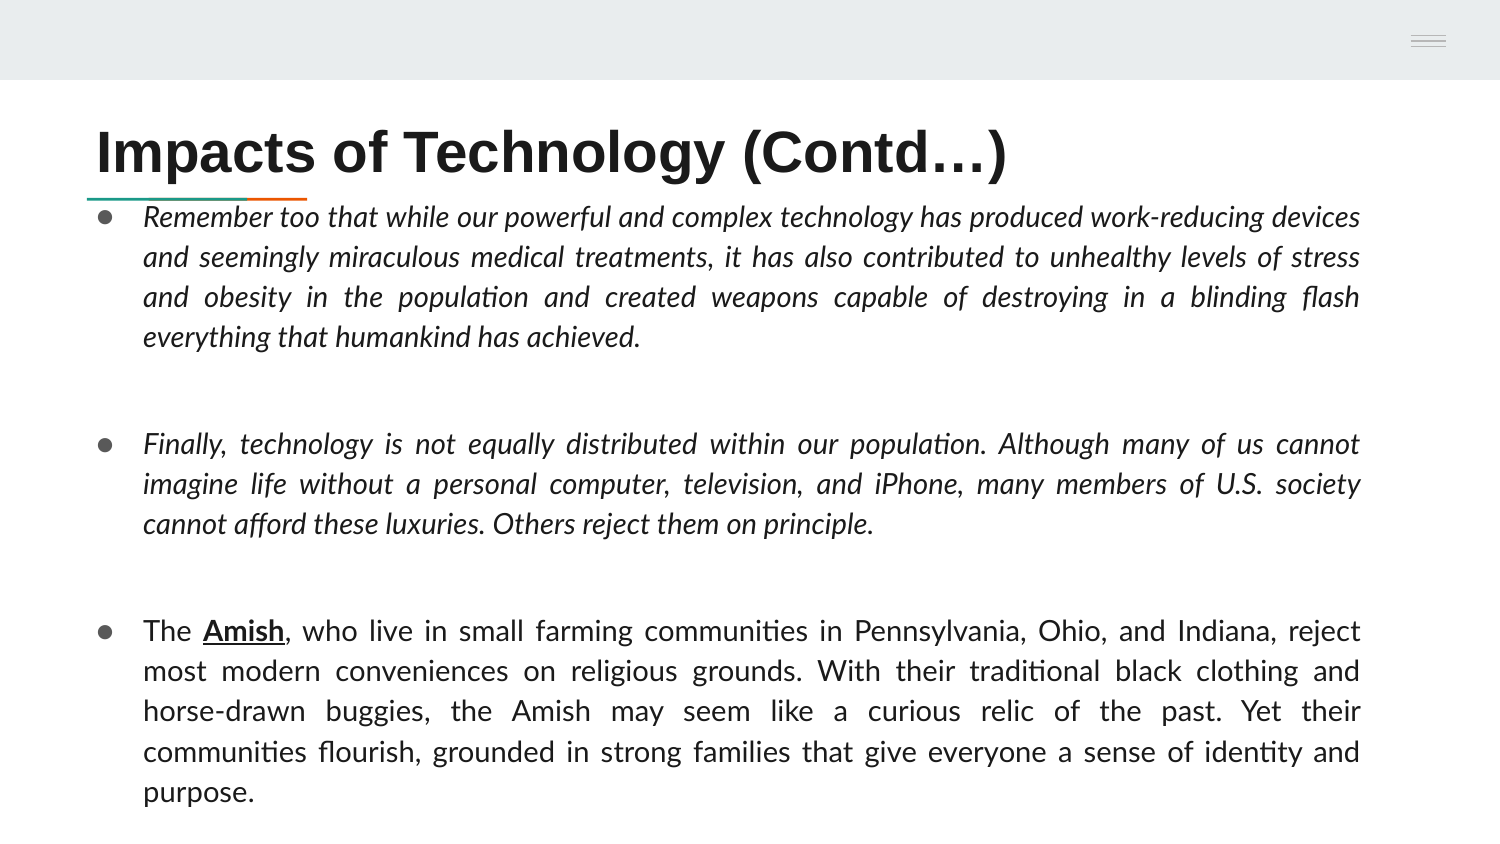

# Impacts of Technology (Contd…)
Remember too that while our powerful and complex technology has produced work-reducing devices and seemingly miraculous medical treatments, it has also contributed to unhealthy levels of stress and obesity in the population and created weapons capable of destroying in a blinding flash everything that humankind has achieved.
Finally, technology is not equally distributed within our population. Although many of us cannot imagine life without a personal computer, television, and iPhone, many members of U.S. society cannot afford these luxuries. Others reject them on principle.
The Amish, who live in small farming communities in Pennsylvania, Ohio, and Indiana, reject most modern conveniences on religious grounds. With their traditional black clothing and horse-drawn buggies, the Amish may seem like a curious relic of the past. Yet their communities flourish, grounded in strong families that give everyone a sense of identity and purpose.